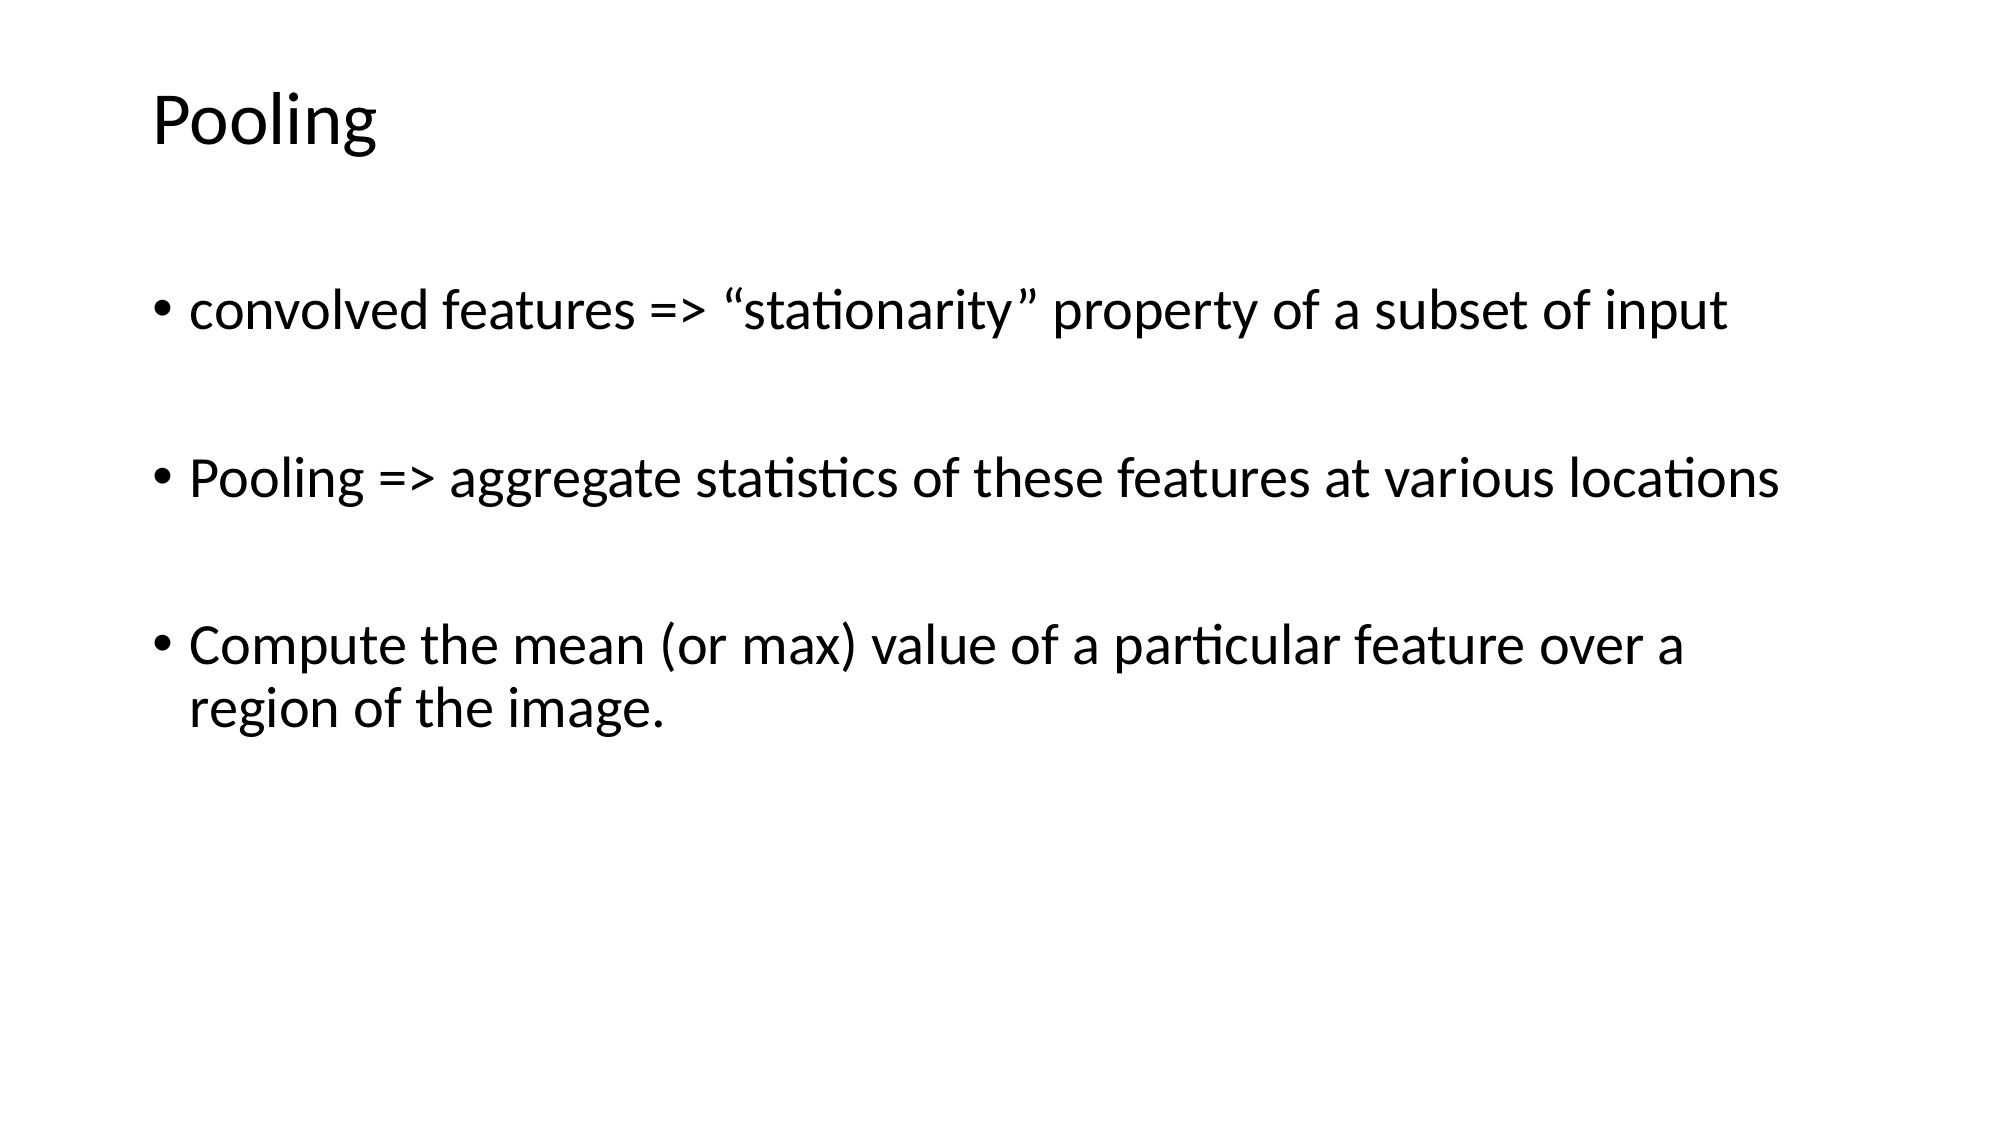

# Pooling

convolved features => “stationarity” property of a subset of input

Pooling => aggregate statistics of these features at various locations

Compute the mean (or max) value of a particular feature over a region of the image.